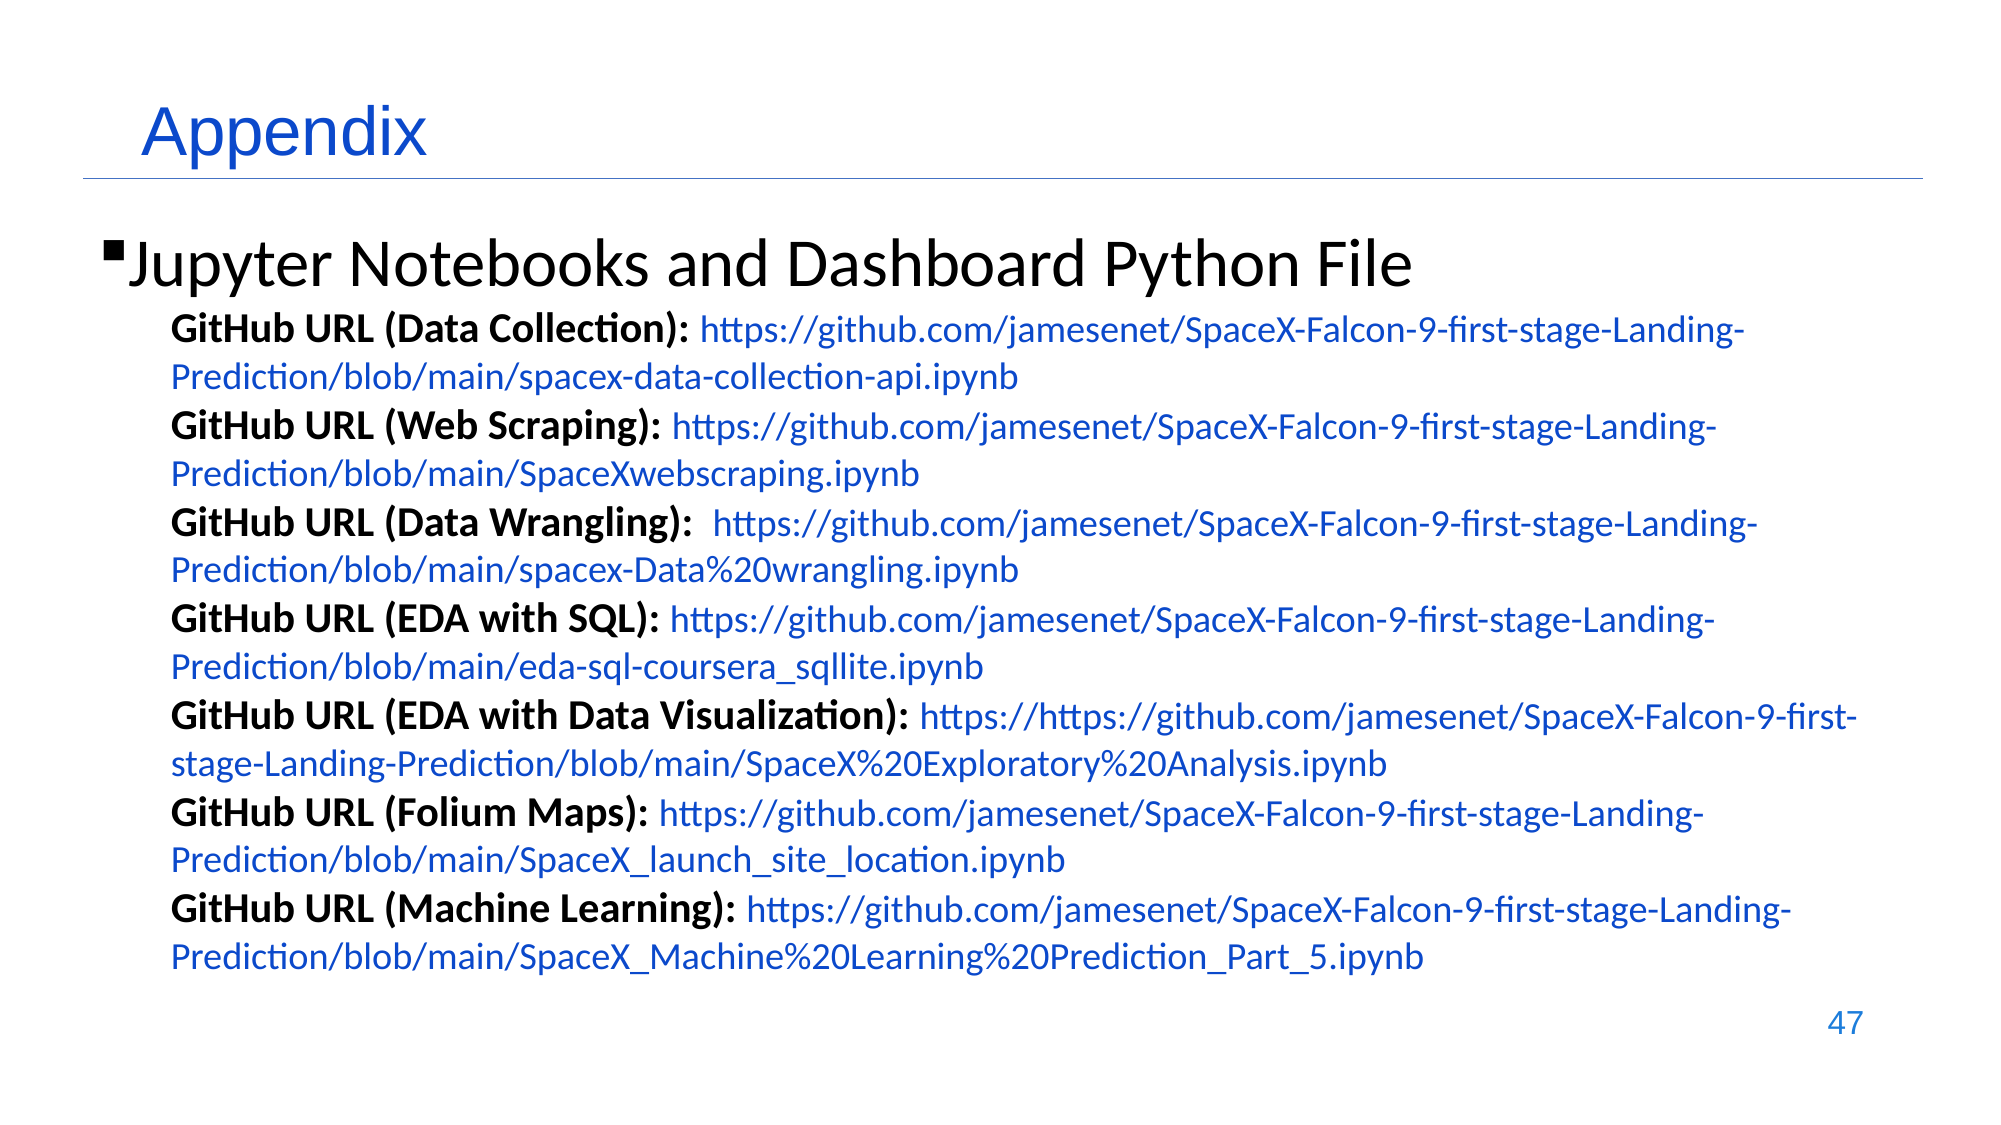

Appendix
Jupyter Notebooks and Dashboard Python File
GitHub URL (Data Collection): https://github.com/jamesenet/SpaceX-Falcon-9-first-stage-Landing-Prediction/blob/main/spacex-data-collection-api.ipynb
GitHub URL (Web Scraping): https://github.com/jamesenet/SpaceX-Falcon-9-first-stage-Landing-Prediction/blob/main/SpaceXwebscraping.ipynb
GitHub URL (Data Wrangling):  https://github.com/jamesenet/SpaceX-Falcon-9-first-stage-Landing-Prediction/blob/main/spacex-Data%20wrangling.ipynb
GitHub URL (EDA with SQL): https://github.com/jamesenet/SpaceX-Falcon-9-first-stage-Landing-Prediction/blob/main/eda-sql-coursera_sqllite.ipynb
GitHub URL (EDA with Data Visualization): https://https://github.com/jamesenet/SpaceX-Falcon-9-first-stage-Landing-Prediction/blob/main/SpaceX%20Exploratory%20Analysis.ipynb
GitHub URL (Folium Maps): https://github.com/jamesenet/SpaceX-Falcon-9-first-stage-Landing-Prediction/blob/main/SpaceX_launch_site_location.ipynb
GitHub URL (Machine Learning): https://github.com/jamesenet/SpaceX-Falcon-9-first-stage-Landing-Prediction/blob/main/SpaceX_Machine%20Learning%20Prediction_Part_5.ipynb

47